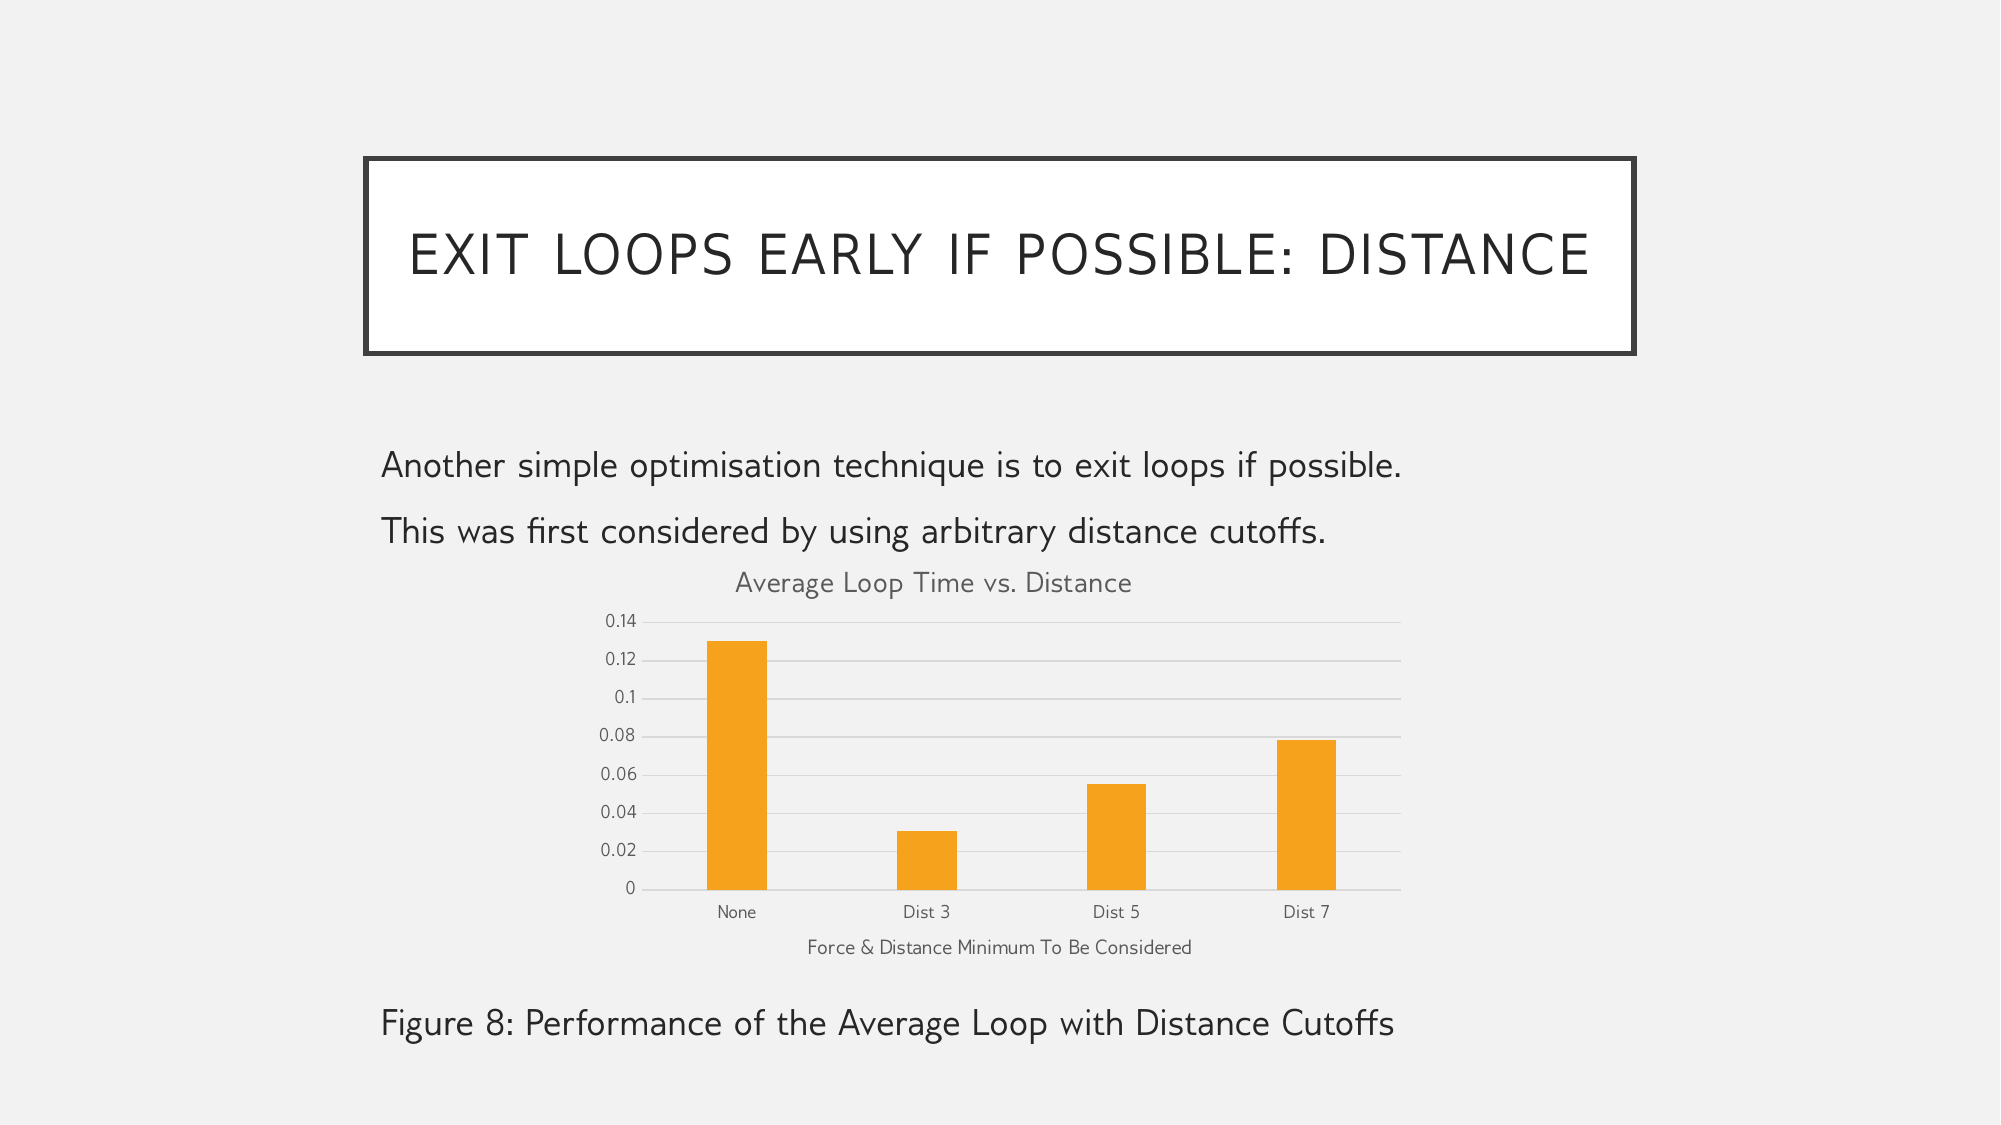

# EXIT loops early if possible: Distance
Another simple optimisation technique is to exit loops if possible.
This was first considered by using arbitrary distance cutoffs.

### Chart: Average Loop Time vs. Distance

| Category |  |
|---|---|
| None | 0.13038469479999984 |
| Dist 3 | 0.030971504399999954 |
| Dist 5 | 0.055453585199999995 |
| Dist 7 | 0.0786227020000002 |
Figure 8: Performance of the Average Loop with Distance Cutoffs